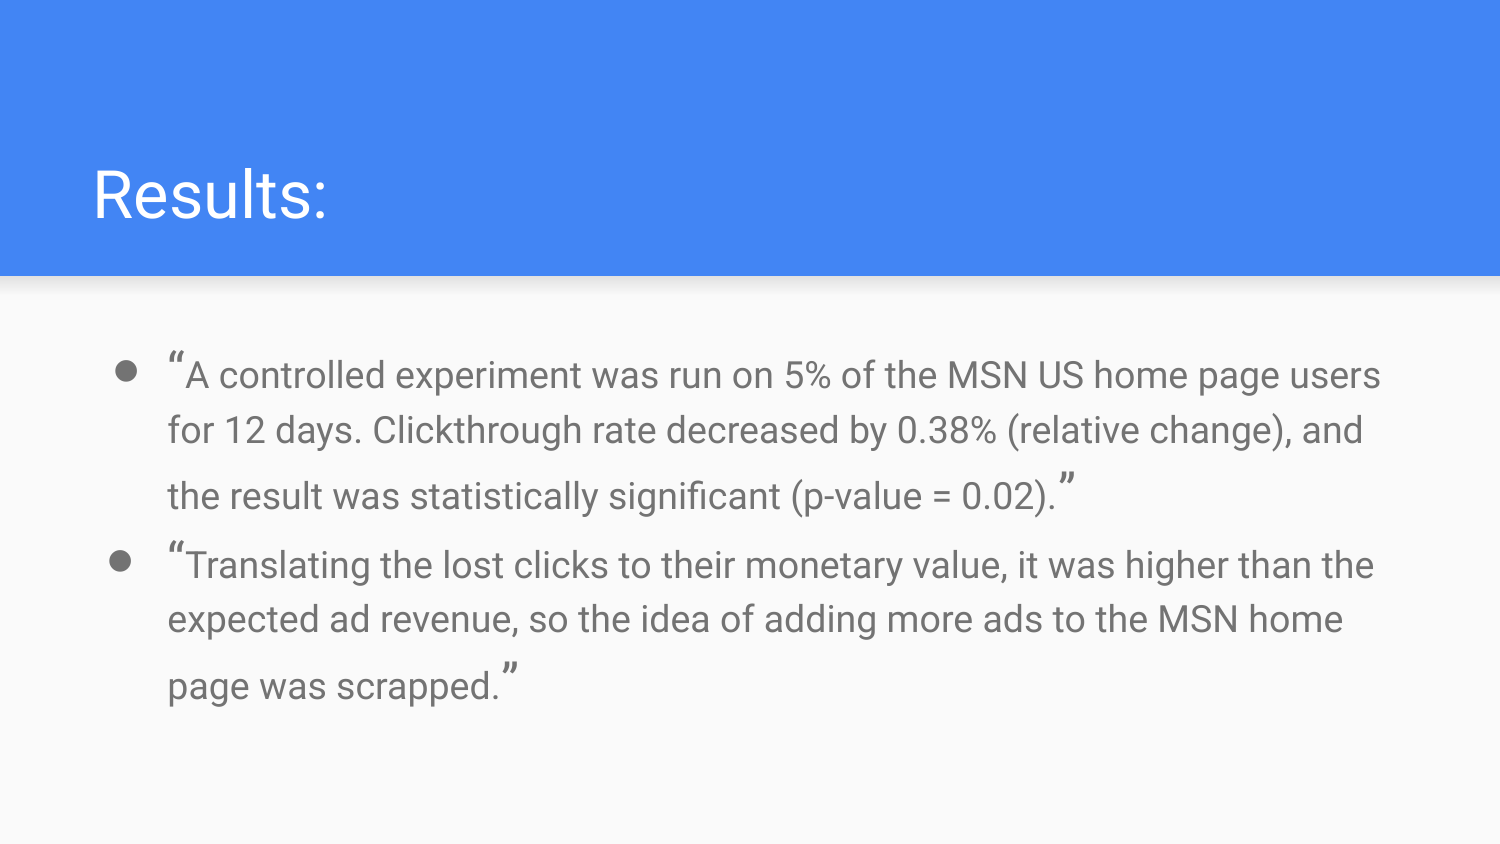

# Results:
“A controlled experiment was run on 5% of the MSN US home page users for 12 days. Clickthrough rate decreased by 0.38% (relative change), and the result was statistically significant (p-value = 0.02).”
“Translating the lost clicks to their monetary value, it was higher than the expected ad revenue, so the idea of adding more ads to the MSN home page was scrapped.”